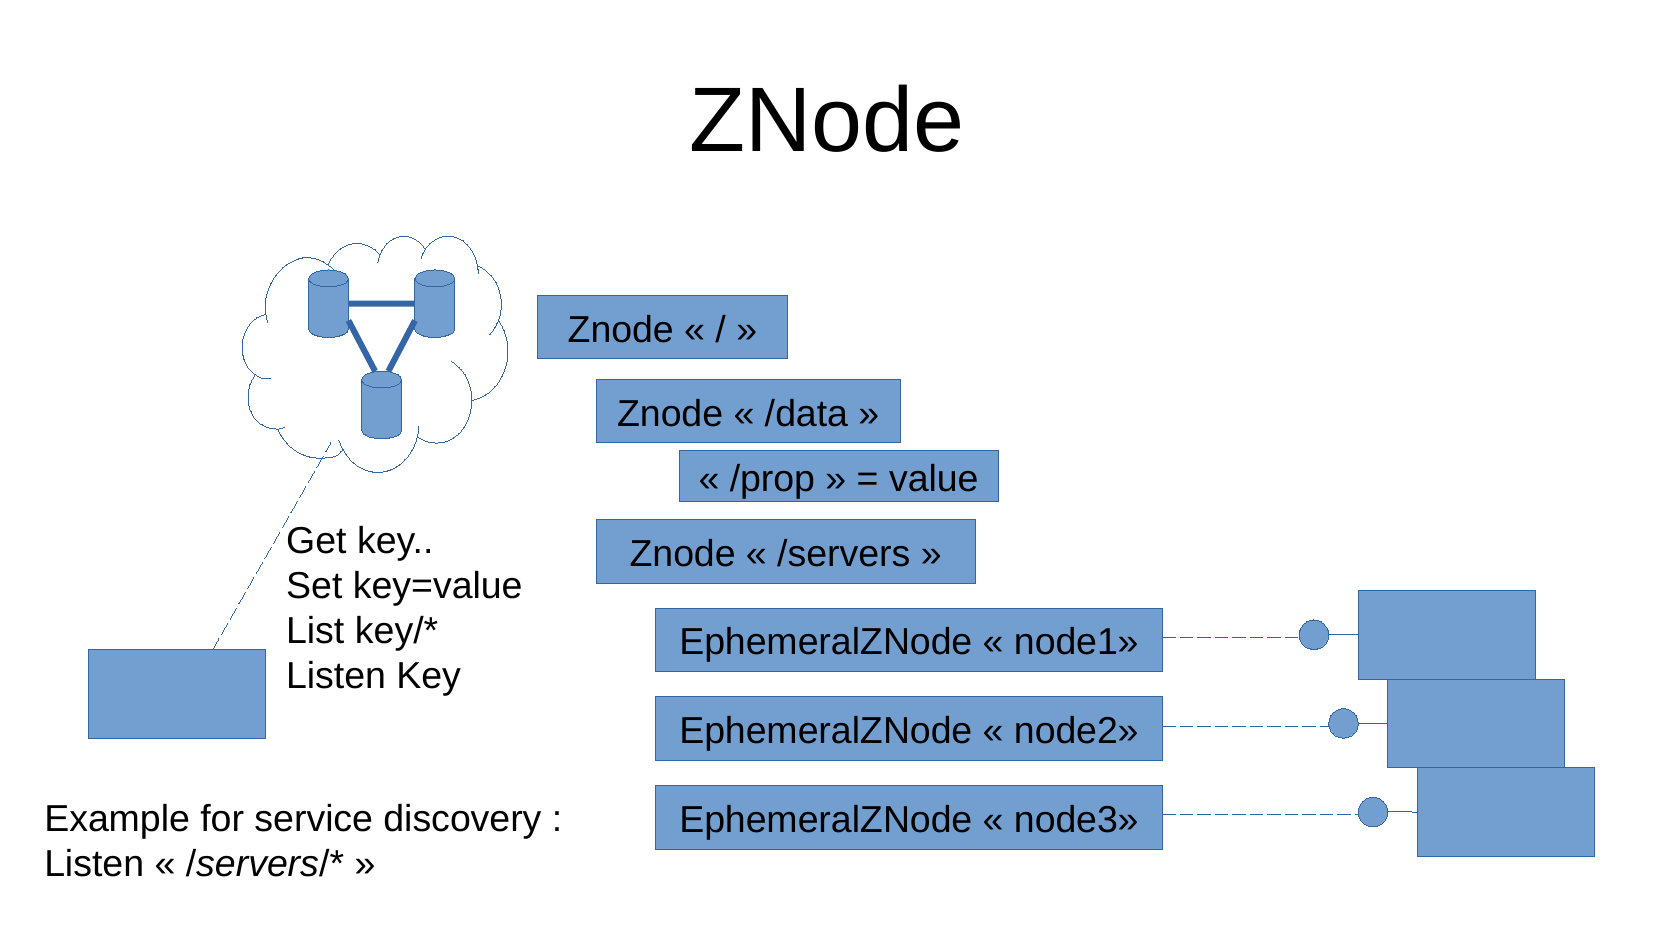

ZNode

Znode « / »
Znode « /data »

« /prop » = value
Get key..
Set key=value
List key/*
Listen Key
Znode « /servers »

EphemeralZNode « node1»

EphemeralZNode « node2»

EphemeralZNode « node3»
Example for service discovery :
Listen « /servers/* »